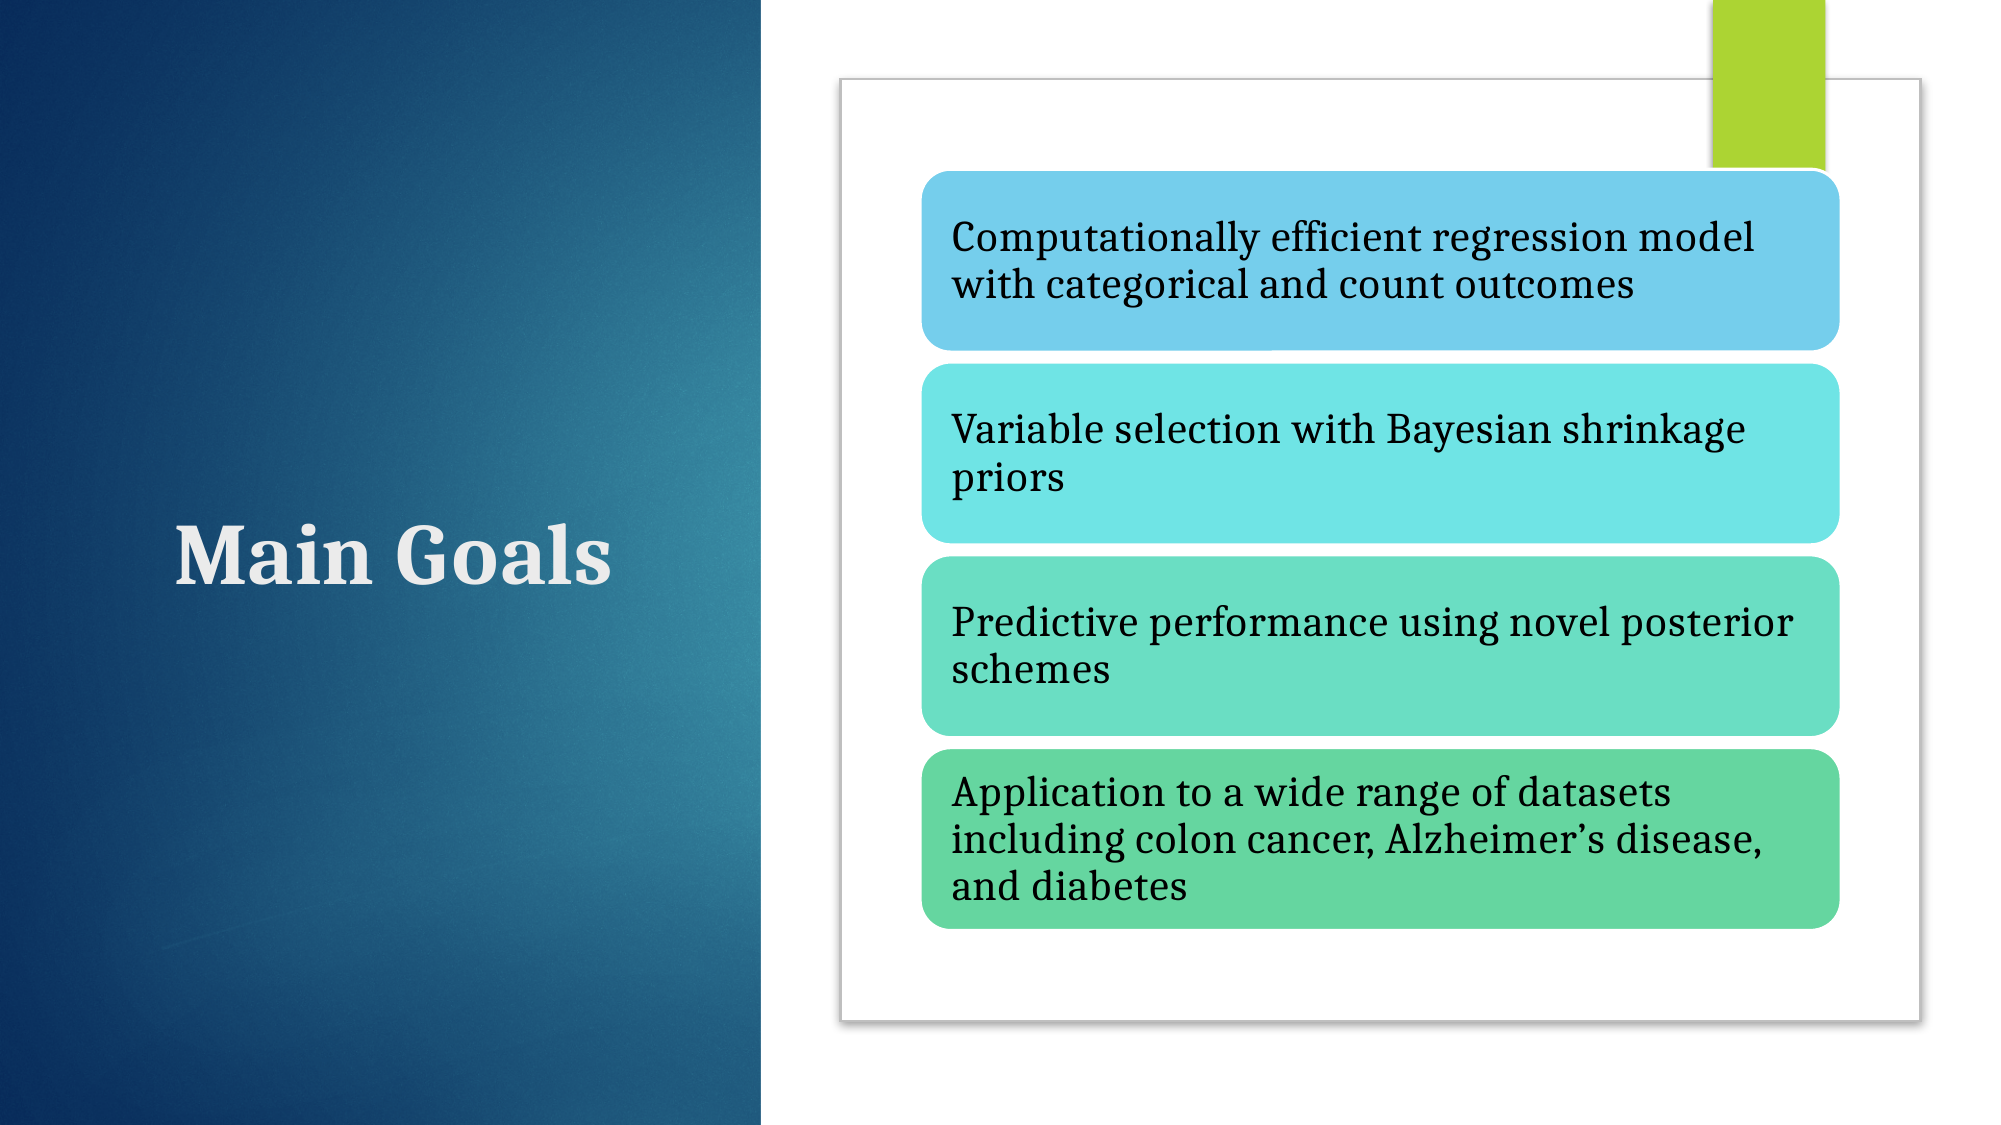

Computationally efficient regression model with categorical and count outcomes
Variable selection with Bayesian shrinkage priors
Predictive performance using novel posterior schemes
Application to a wide range of datasets including colon cancer, Alzheimer’s disease, and diabetes
# Main Goals